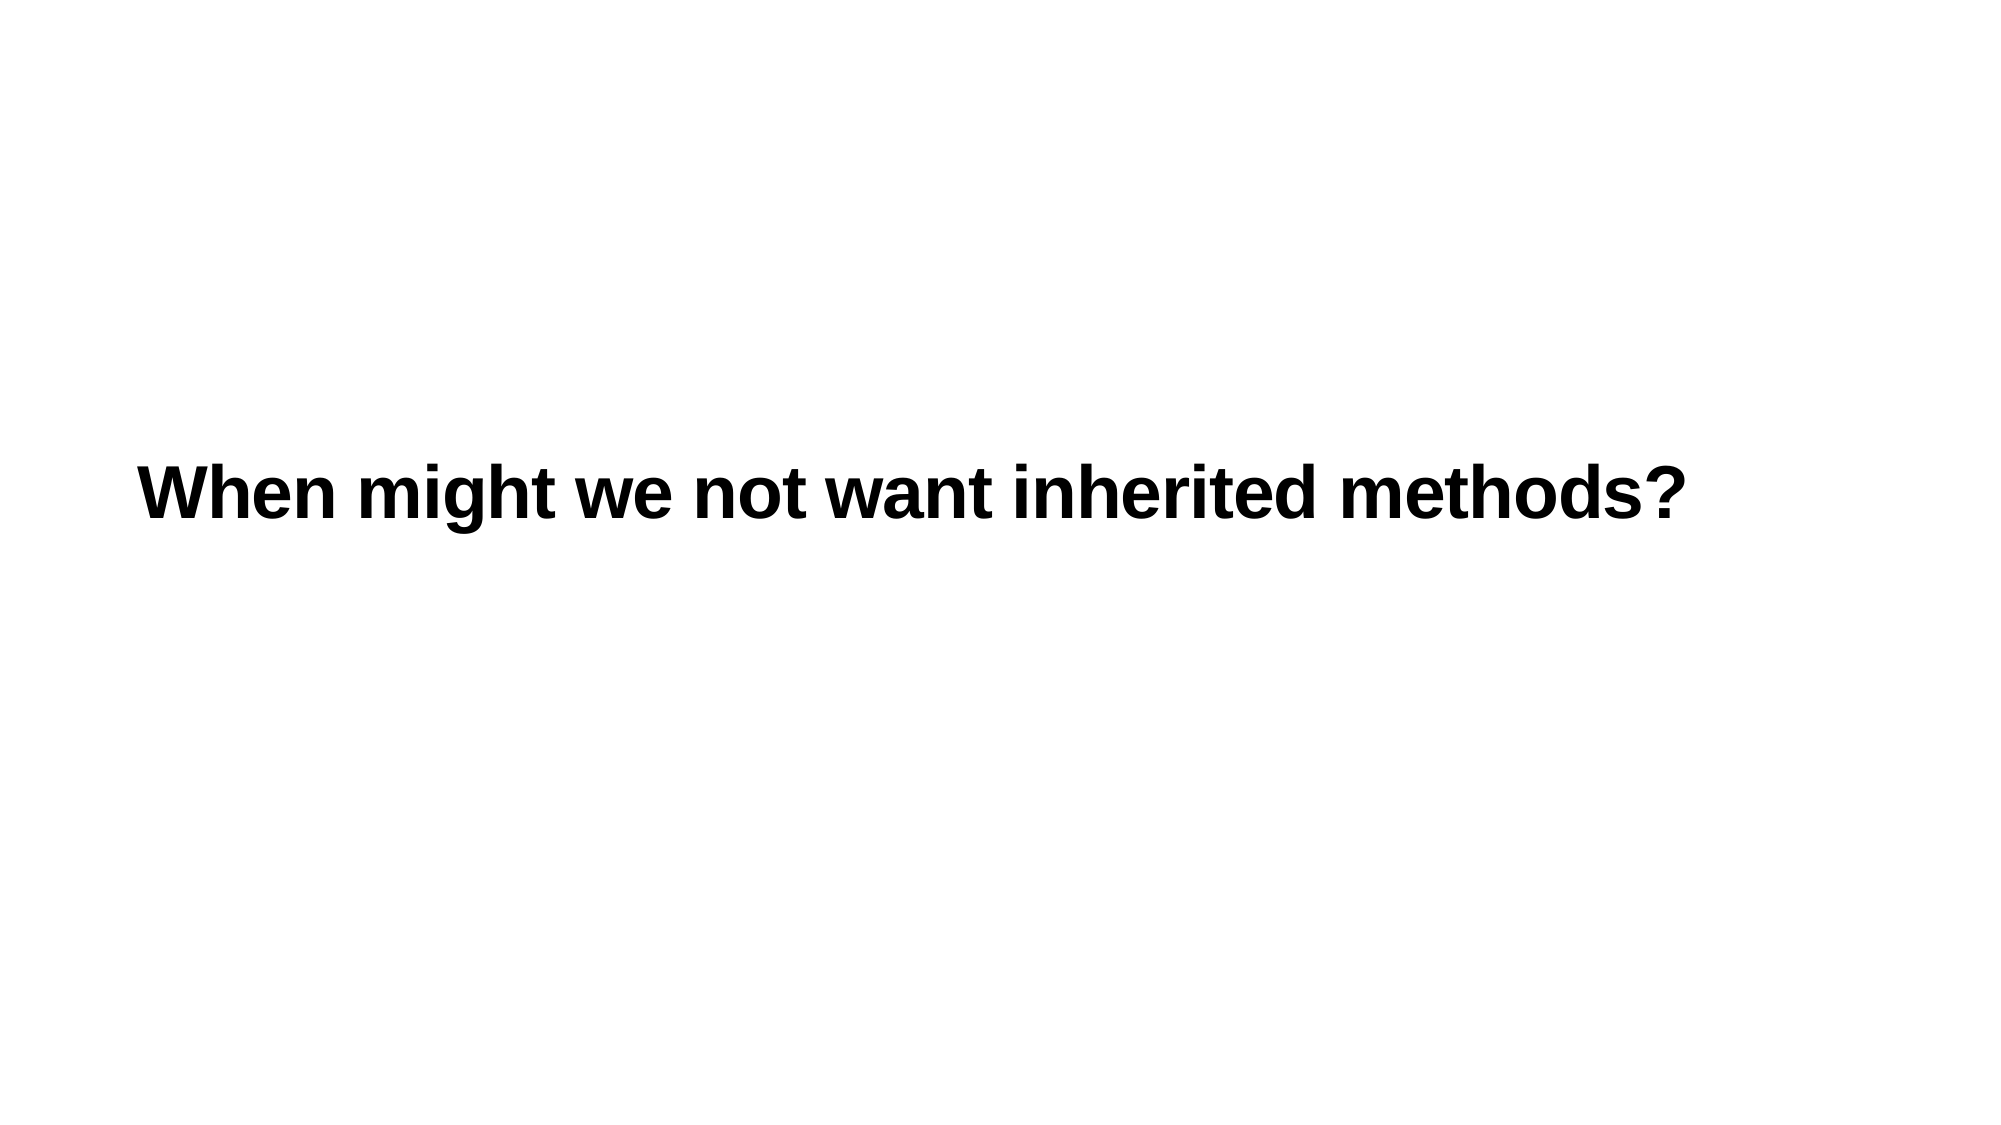

# When might we not want inherited methods?